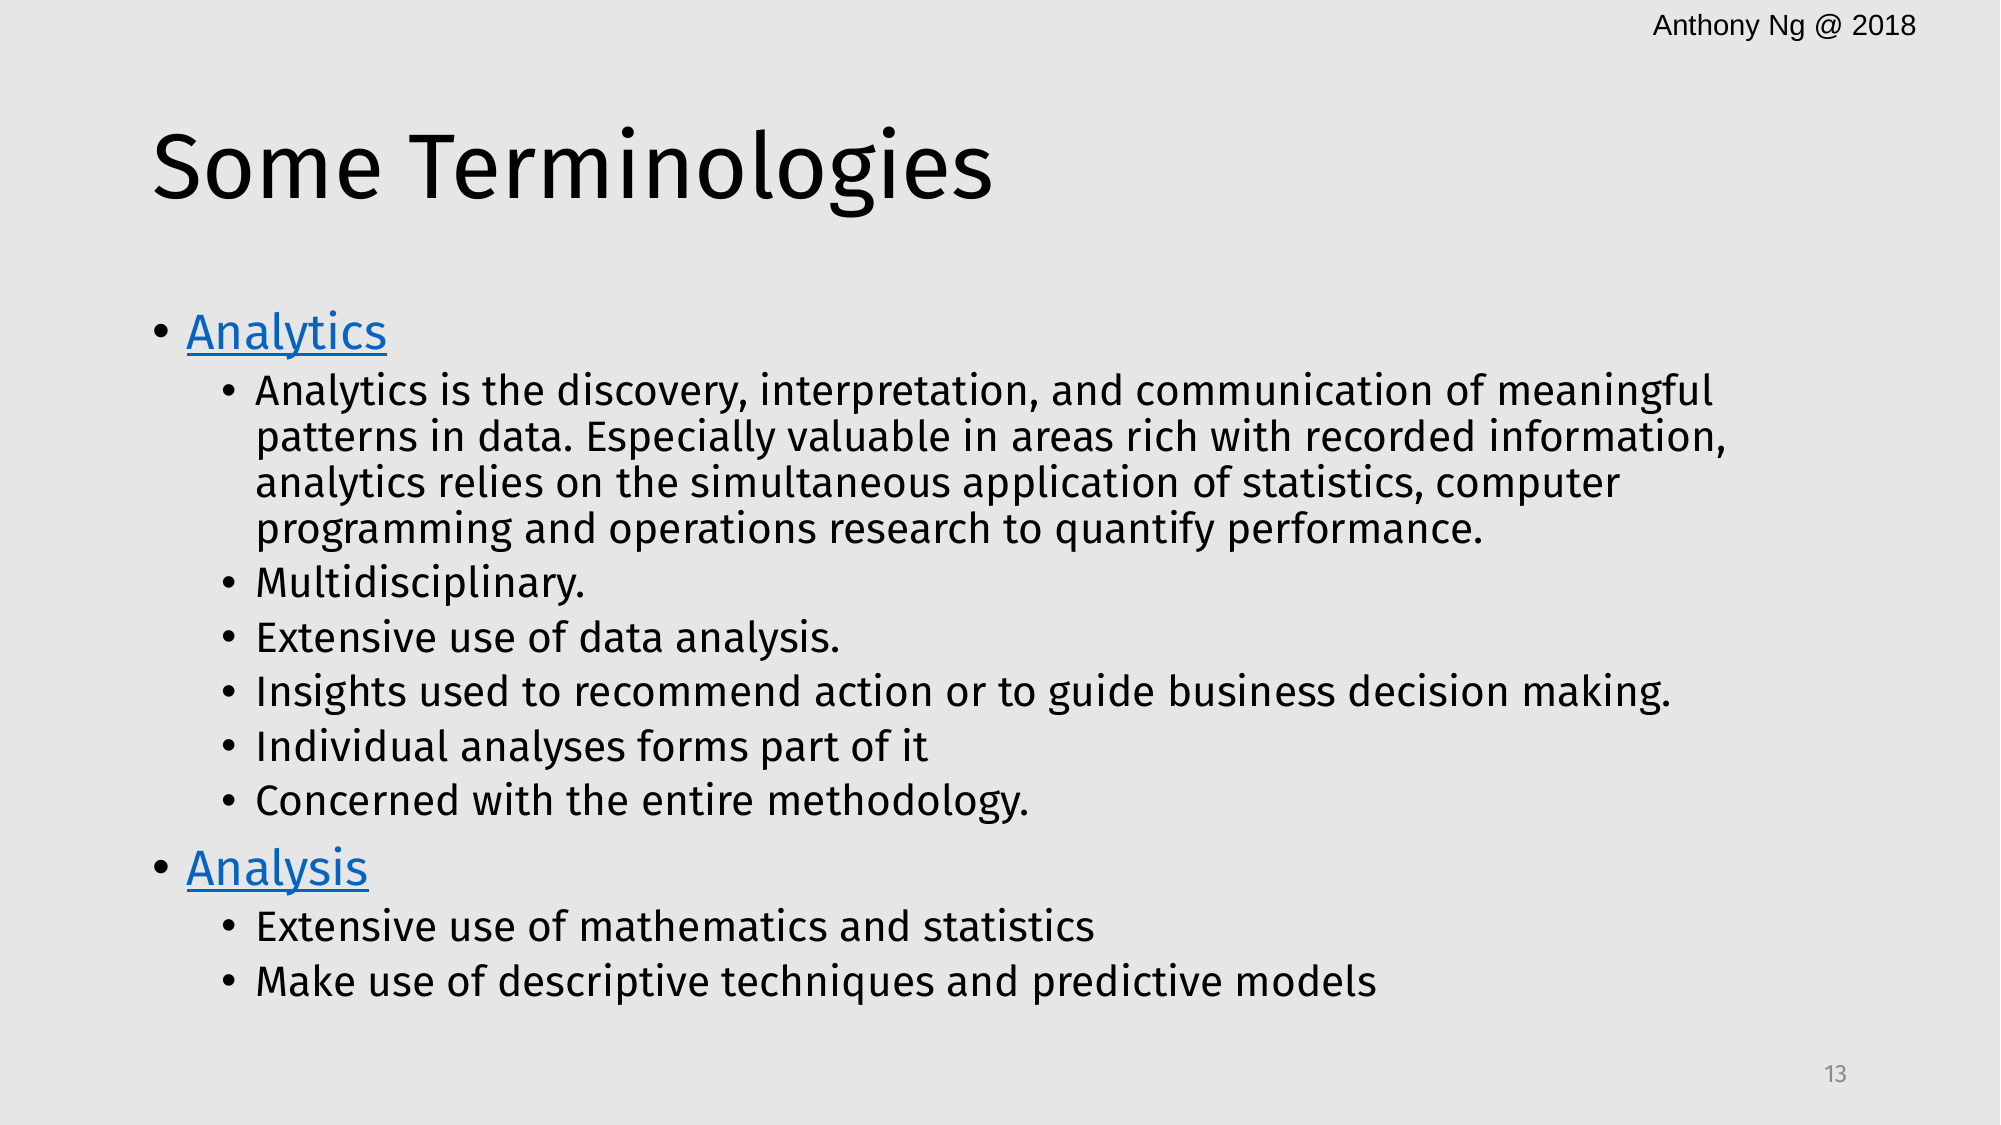

# Some Terminologies
Analytics
Analytics is the discovery, interpretation, and communication of meaningful patterns in data. Especially valuable in areas rich with recorded information, analytics relies on the simultaneous application of statistics, computer programming and operations research to quantify performance.
Multidisciplinary.
Extensive use of data analysis.
Insights used to recommend action or to guide business decision making.
Individual analyses forms part of it
Concerned with the entire methodology.
Analysis
Extensive use of mathematics and statistics
Make use of descriptive techniques and predictive models
13